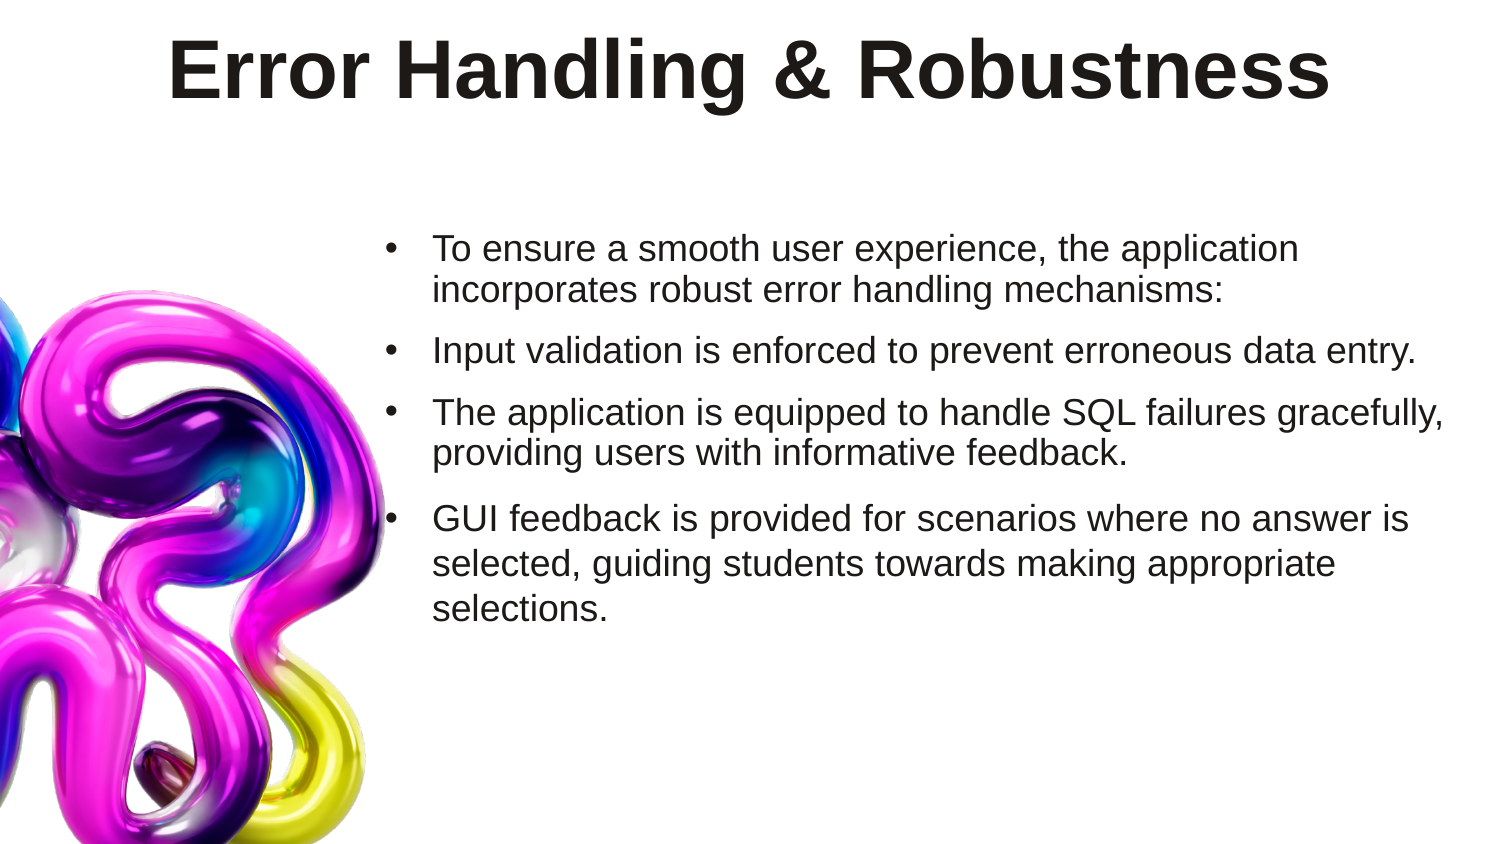

# Error Handling & Robustness
To ensure a smooth user experience, the application incorporates robust error handling mechanisms:
Input validation is enforced to prevent erroneous data entry.
The application is equipped to handle SQL failures gracefully, providing users with informative feedback.
GUI feedback is provided for scenarios where no answer is selected, guiding students towards making appropriate selections.